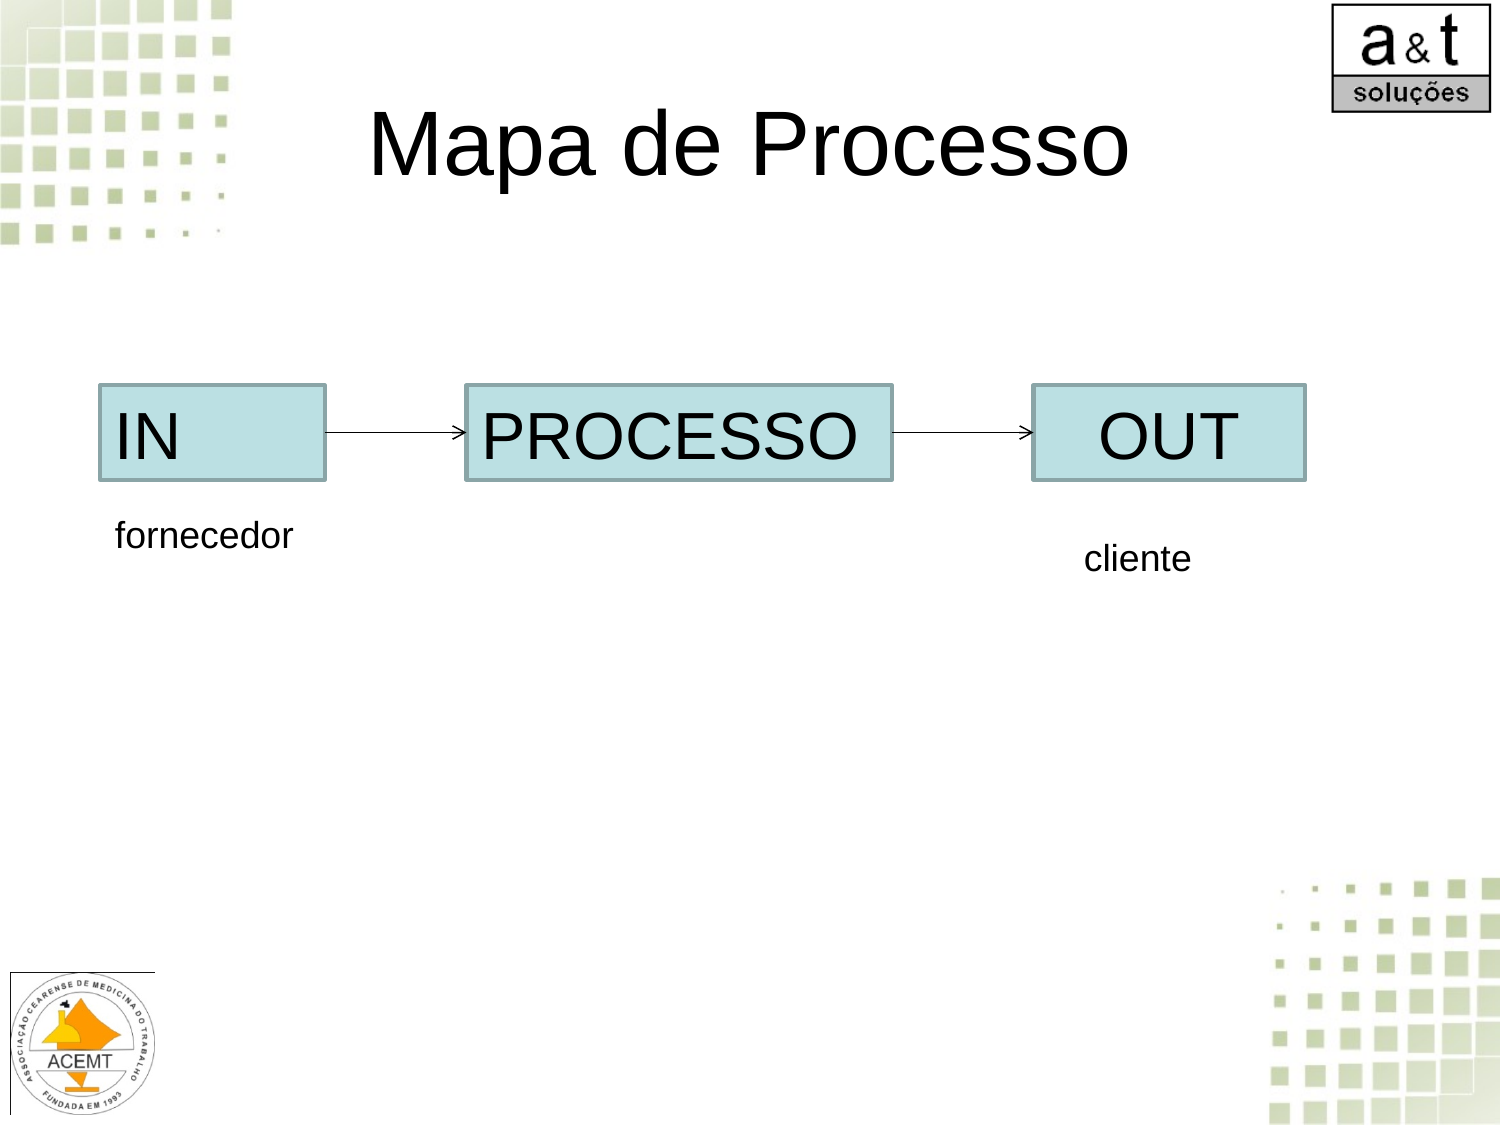

# Mapa de Processo
IN
PROCESSO
OUT
fornecedor
cliente